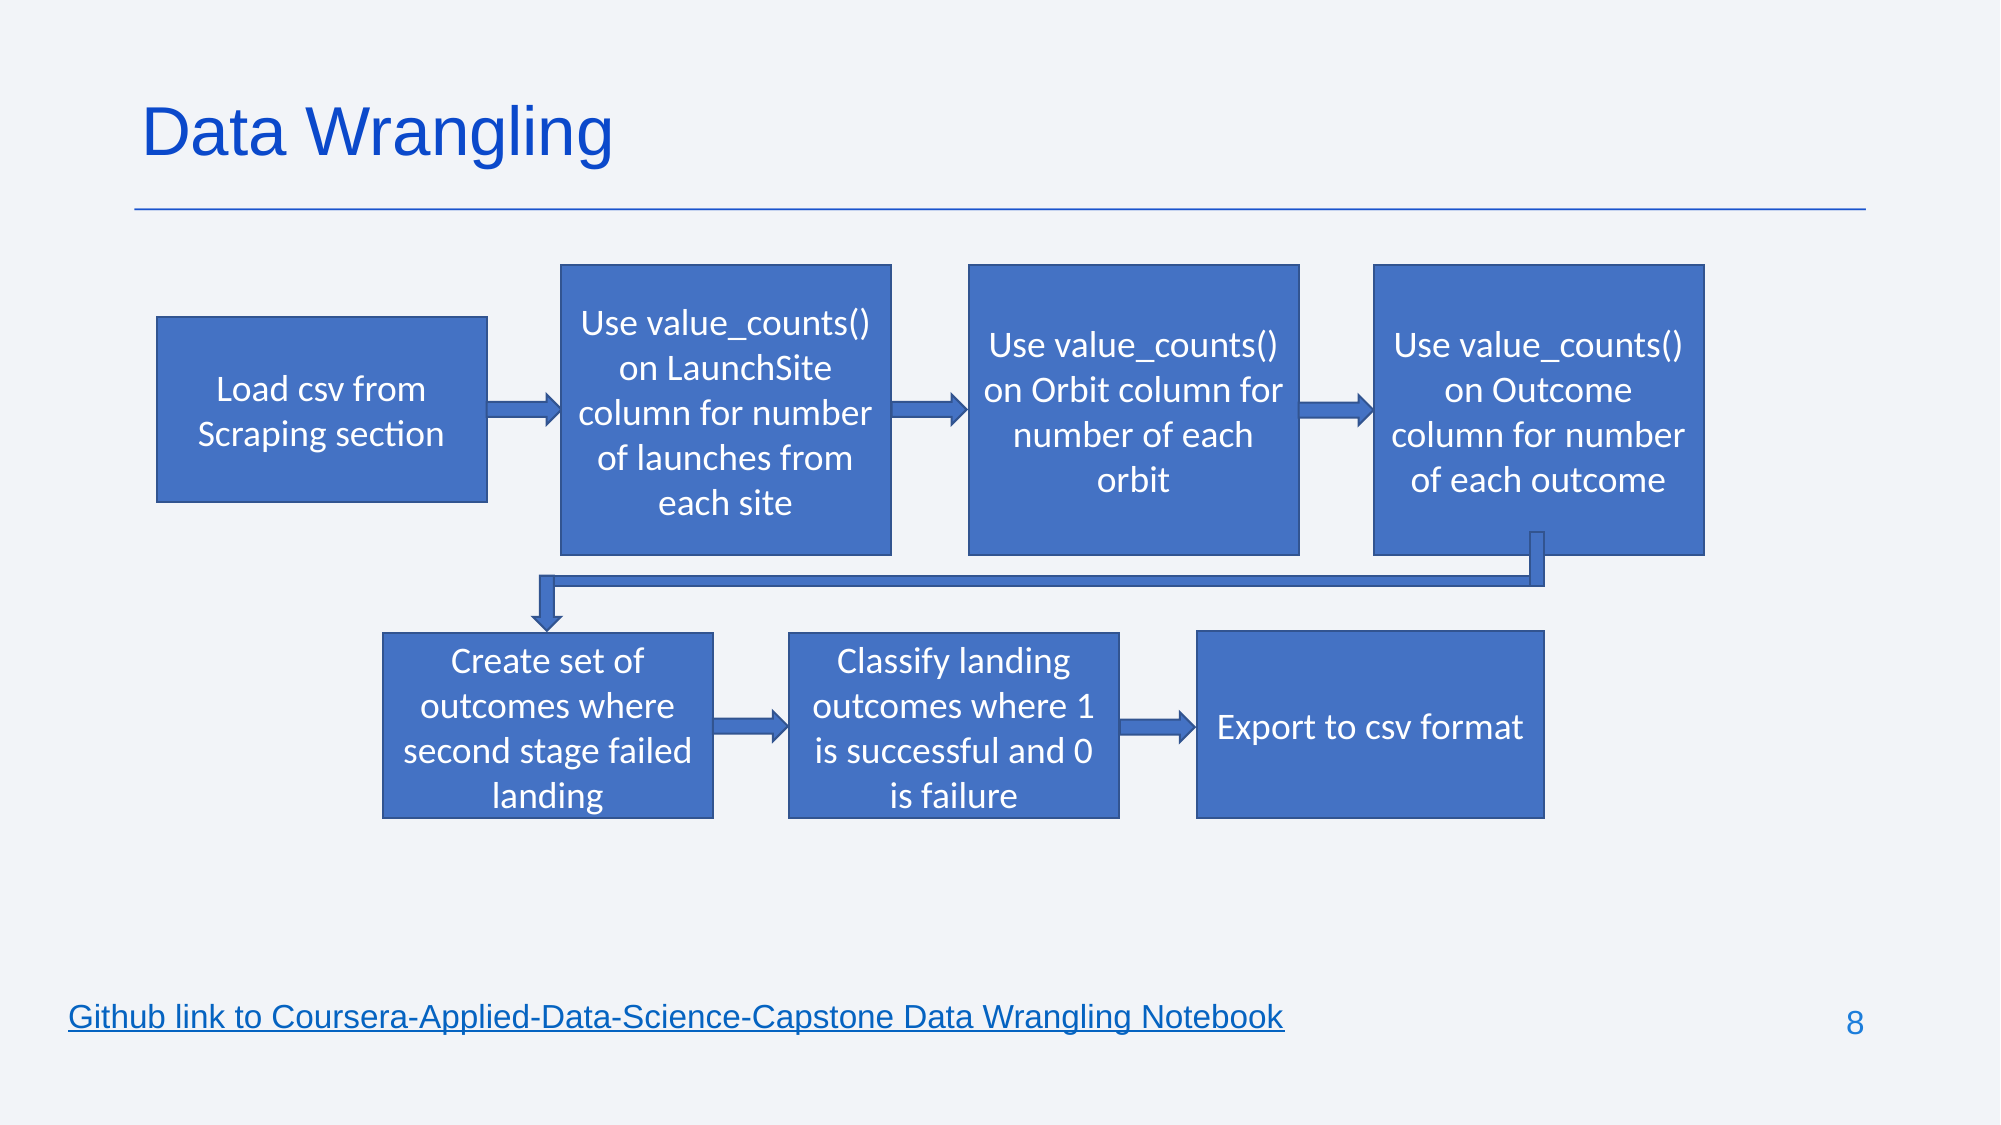

Data Wrangling
Use value_counts() on Orbit column for number of each orbit
Use value_counts() on LaunchSite column for number of launches from each site
Use value_counts() on Outcome column for number of each outcome
Load csv from Scraping section

Export to csv format
Create set of outcomes where second stage failed landing
Classify landing outcomes where 1 is successful and 0 is failure

Github link to Coursera-Applied-Data-Science-Capstone Data Wrangling Notebook

8